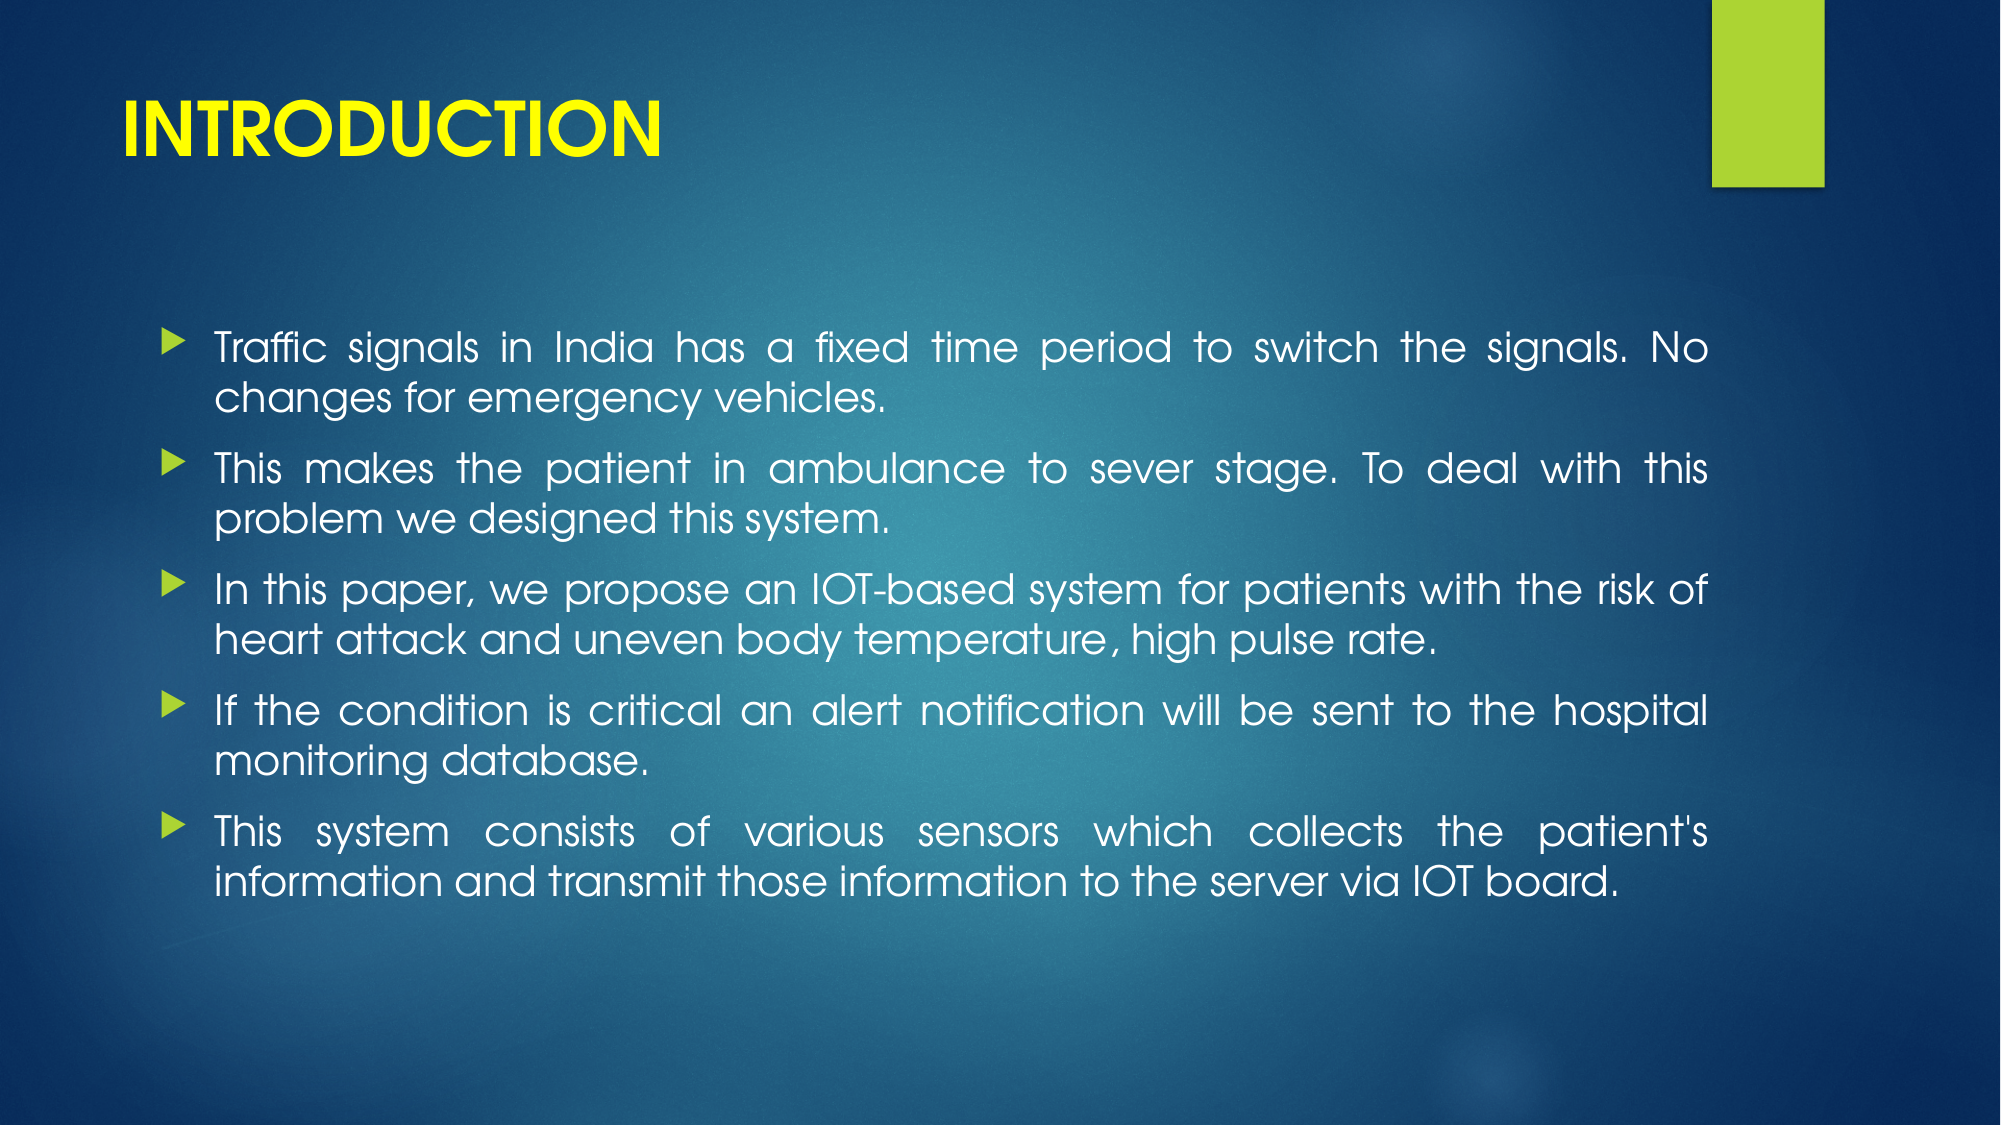

# INTRODUCTION

Traffic signals in India has a fixed time period to switch the signals. No changes for emergency vehicles.
This makes the patient in ambulance to sever stage. To deal with this problem we designed this system.
In this paper, we propose an IOT-based system for patients with the risk of heart attack and uneven body temperature, high pulse rate.
If the condition is critical an alert notification will be sent to the hospital monitoring database.
This system consists of various sensors which collects the patient's information and transmit those information to the server via IOT board.